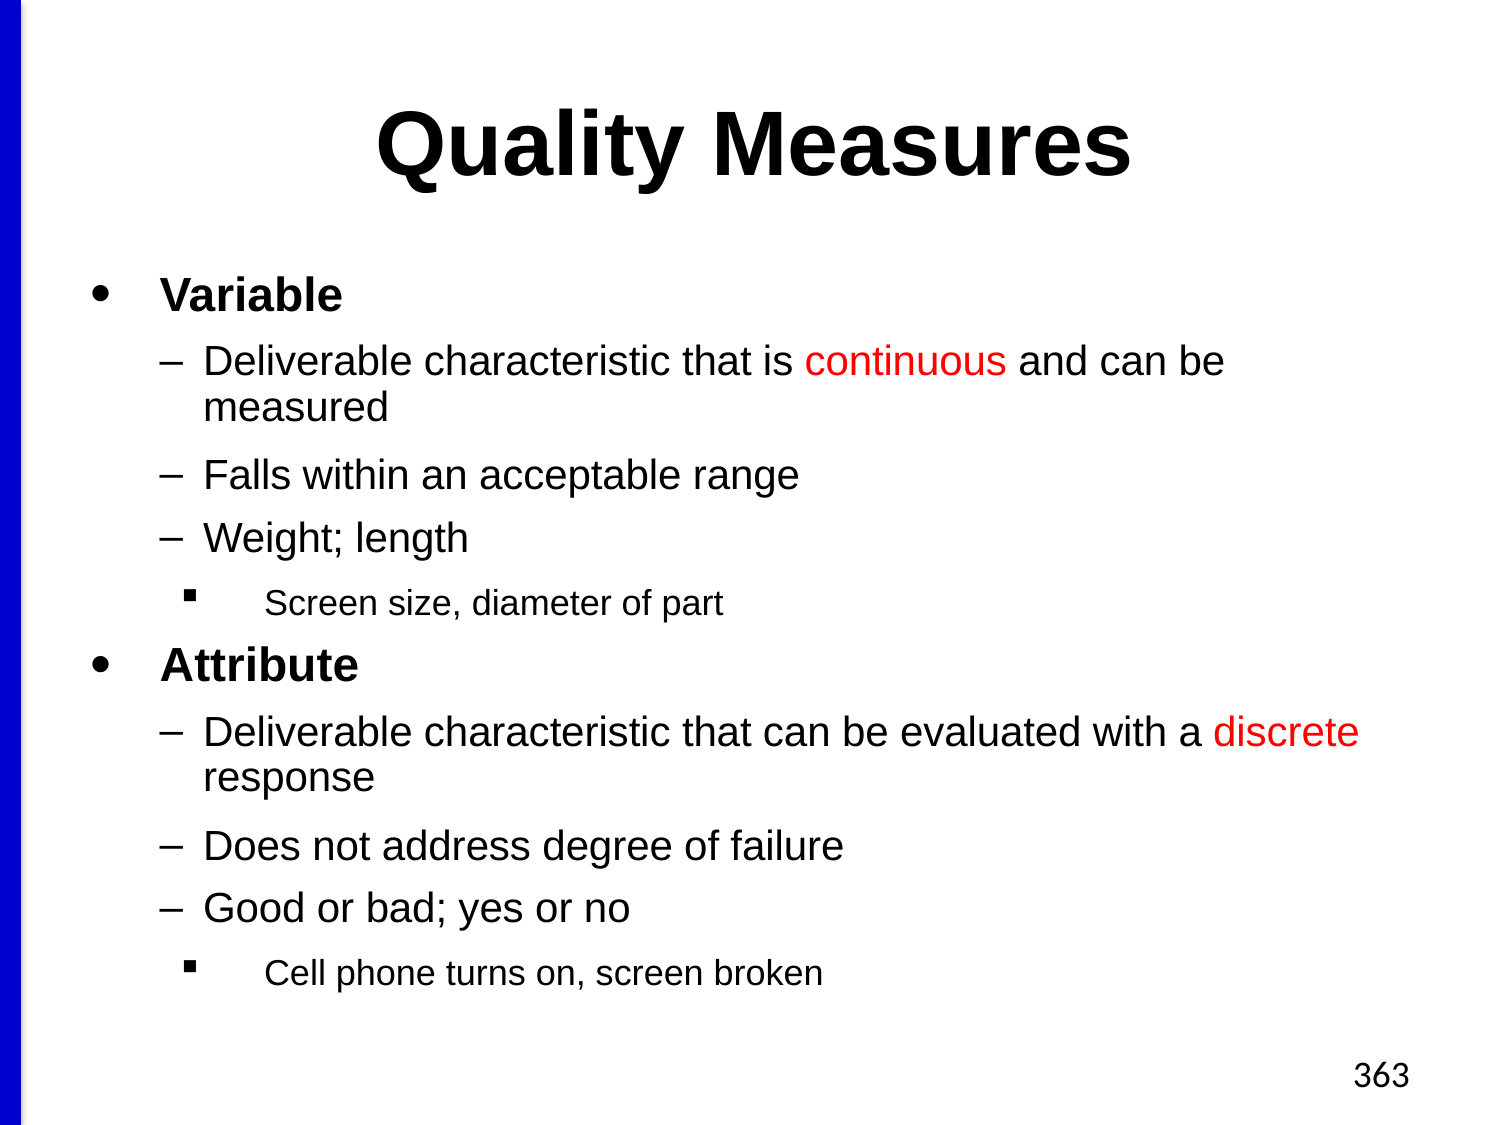

# Quality Measures
Variable
Deliverable characteristic that is continuous and can be measured
Falls within an acceptable range
Weight; length
Screen size, diameter of part
Attribute
Deliverable characteristic that can be evaluated with a discrete response
Does not address degree of failure
Good or bad; yes or no
Cell phone turns on, screen broken
363